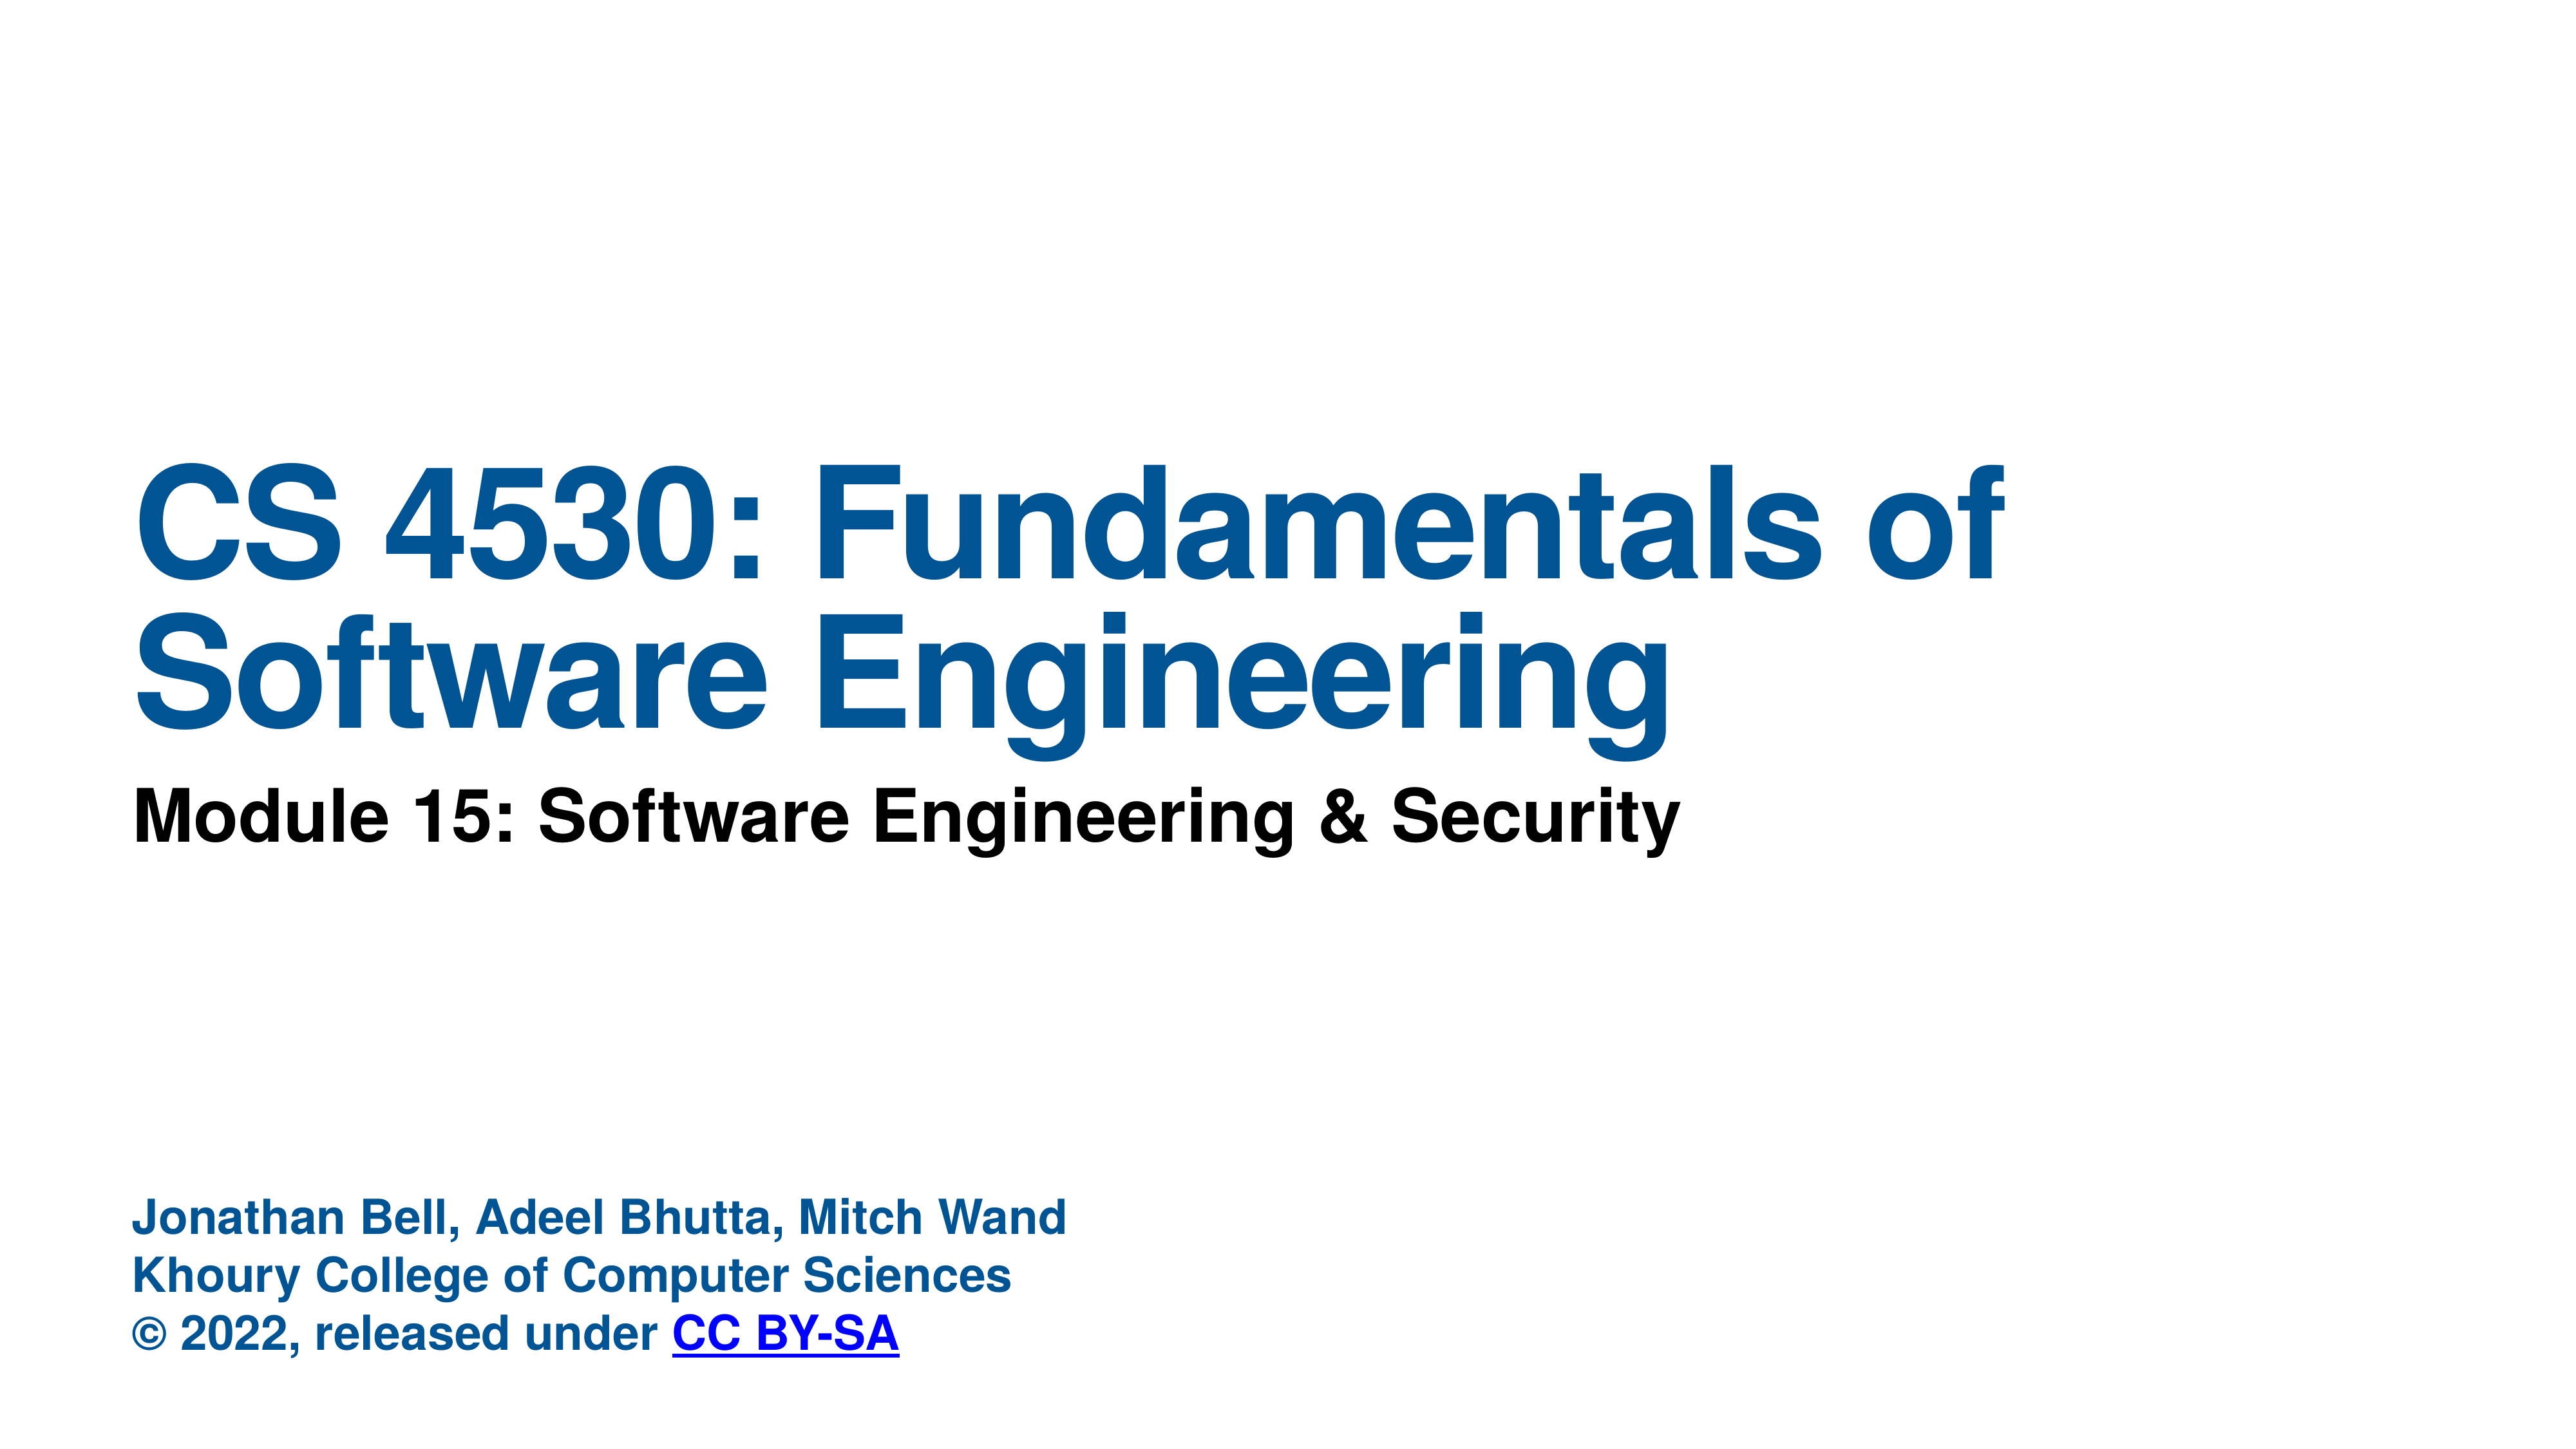

# CS 4530: Fundamentals of Software Engineering
Module 15: Software Engineering & Security
Jonathan Bell, Adeel Bhutta, Mitch Wand
Khoury College of Computer Sciences
© 2022, released under CC BY-SA